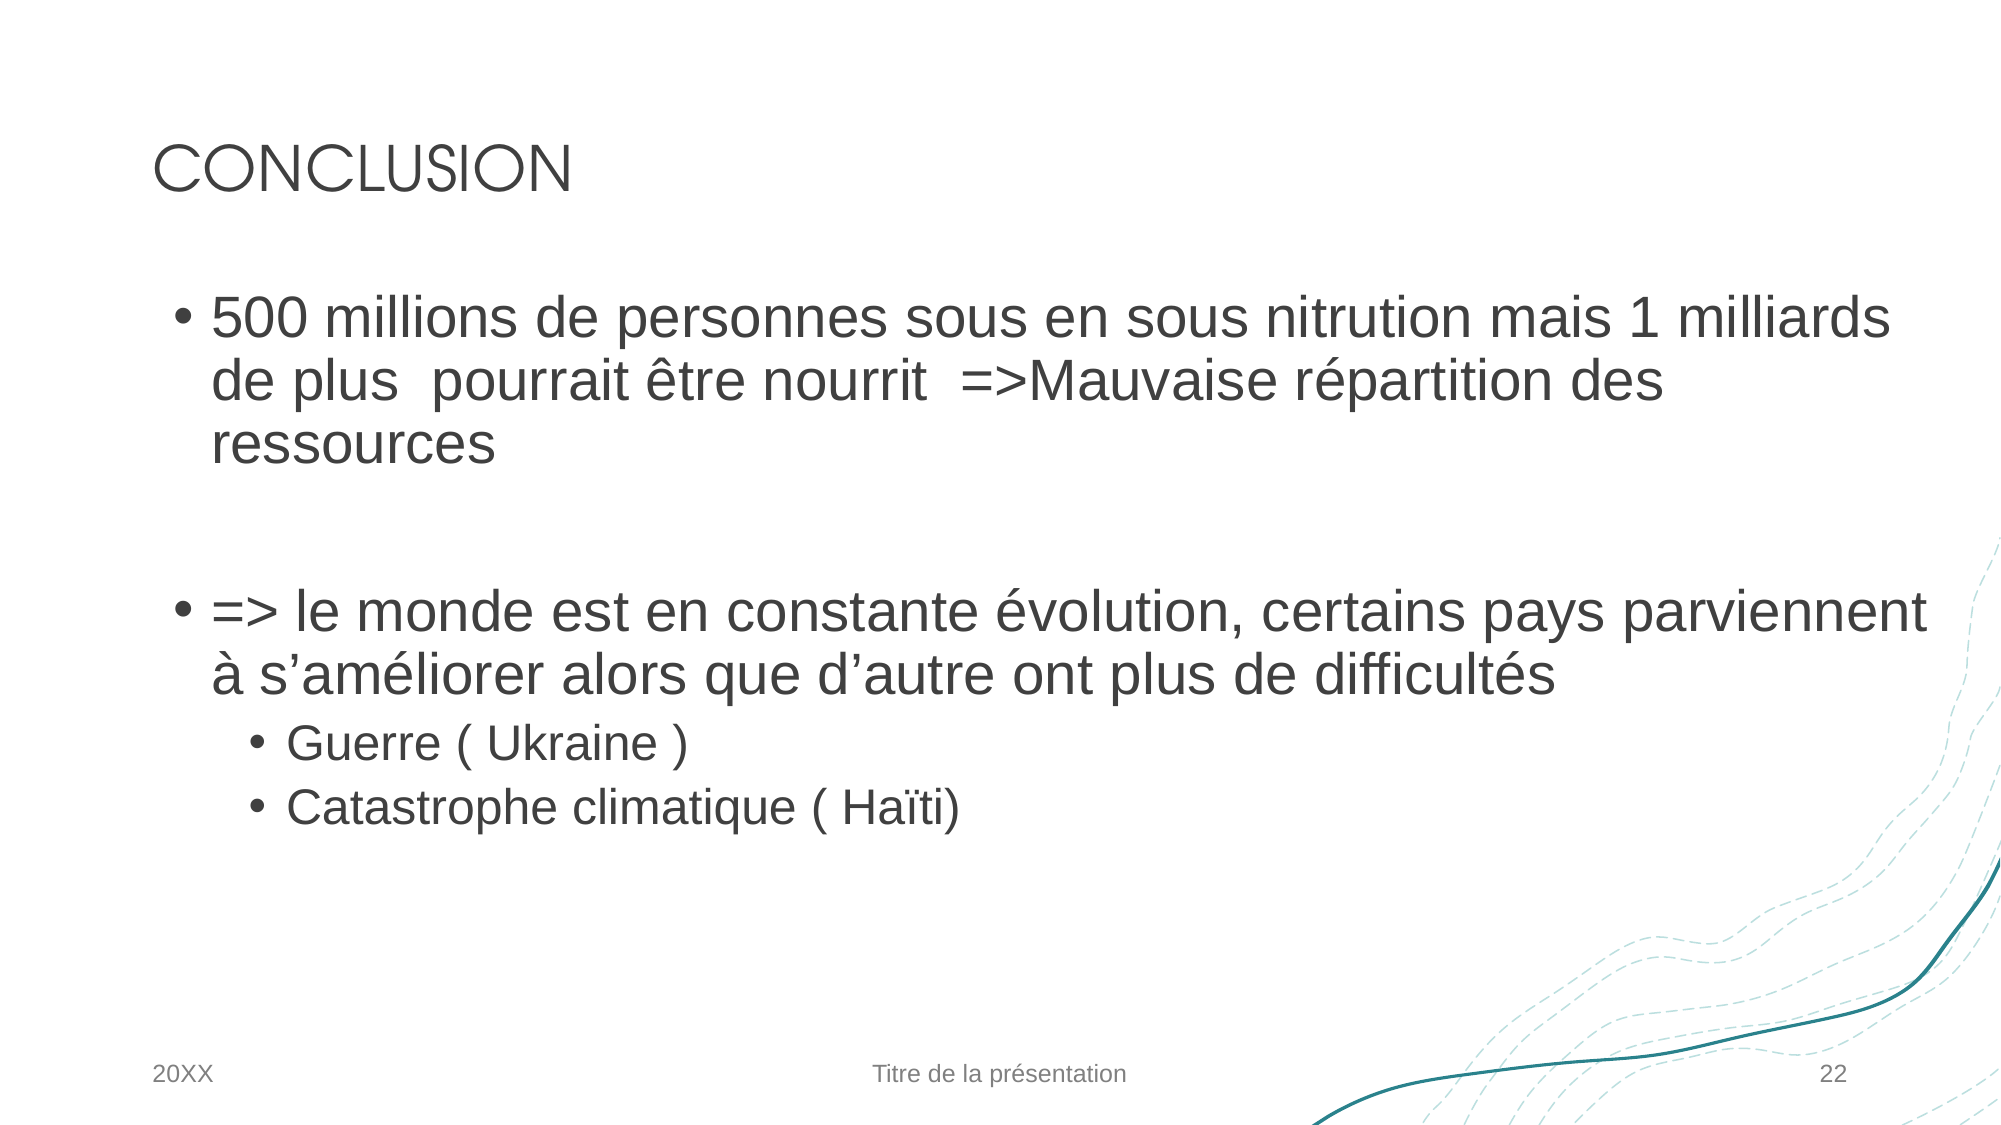

# Conclusion
500 millions de personnes sous en sous nitrution mais 1 milliards de plus  pourrait être nourrit  =>Mauvaise répartition des ressources

=> le monde est en constante évolution, certains pays parviennent à s’améliorer alors que d’autre ont plus de difficultés
Guerre ( Ukraine )
Catastrophe climatique ( Haïti)
20XX
Titre de la présentation
22